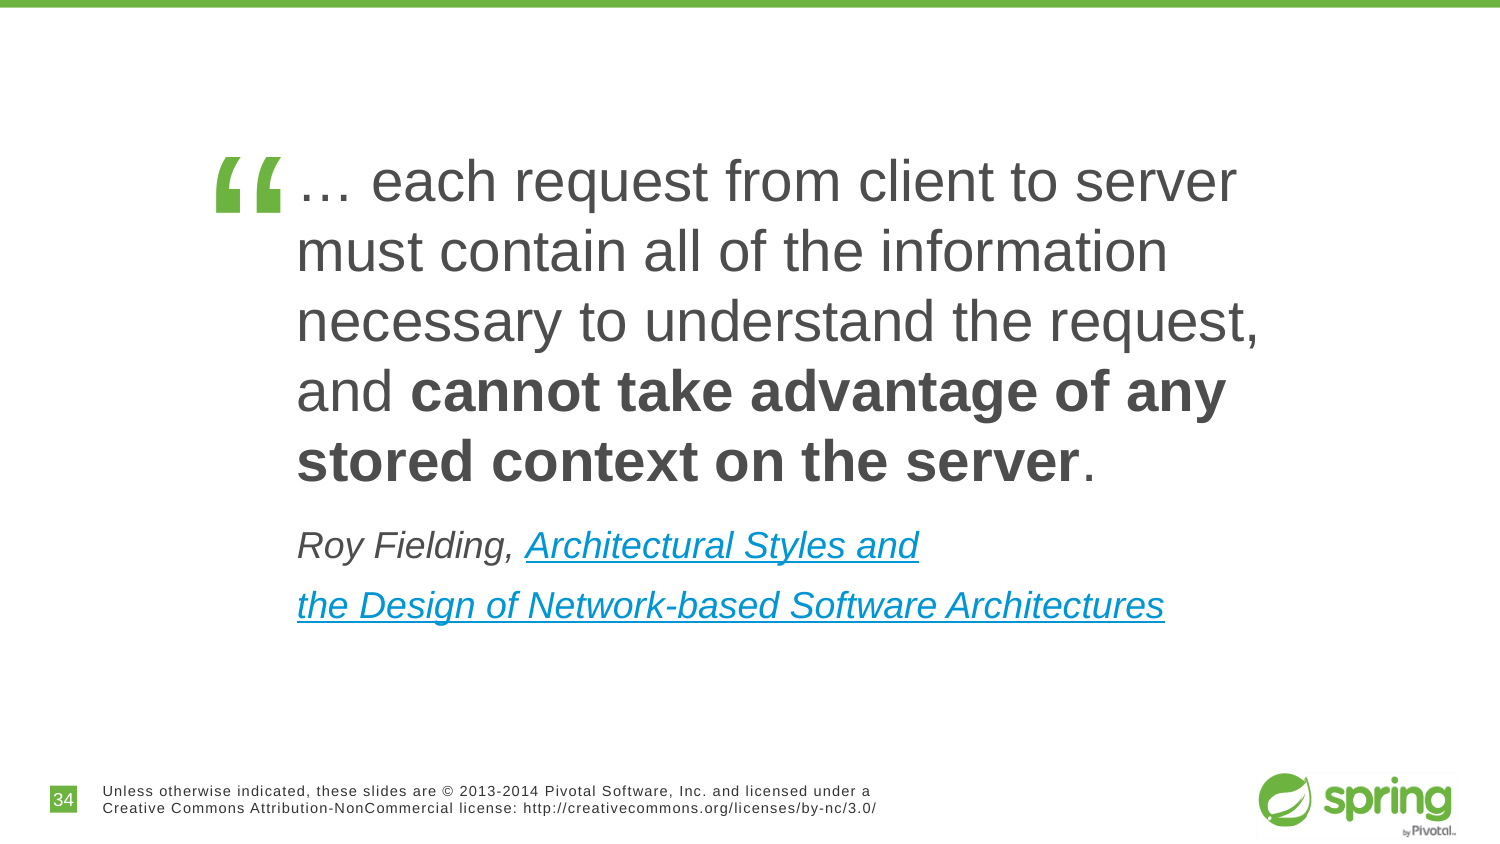

#
“
… each request from client to server must contain all of the information necessary to understand the request, and cannot take advantage of any stored context on the server.
Roy Fielding, Architectural Styles and
the Design of Network-based Software Architectures